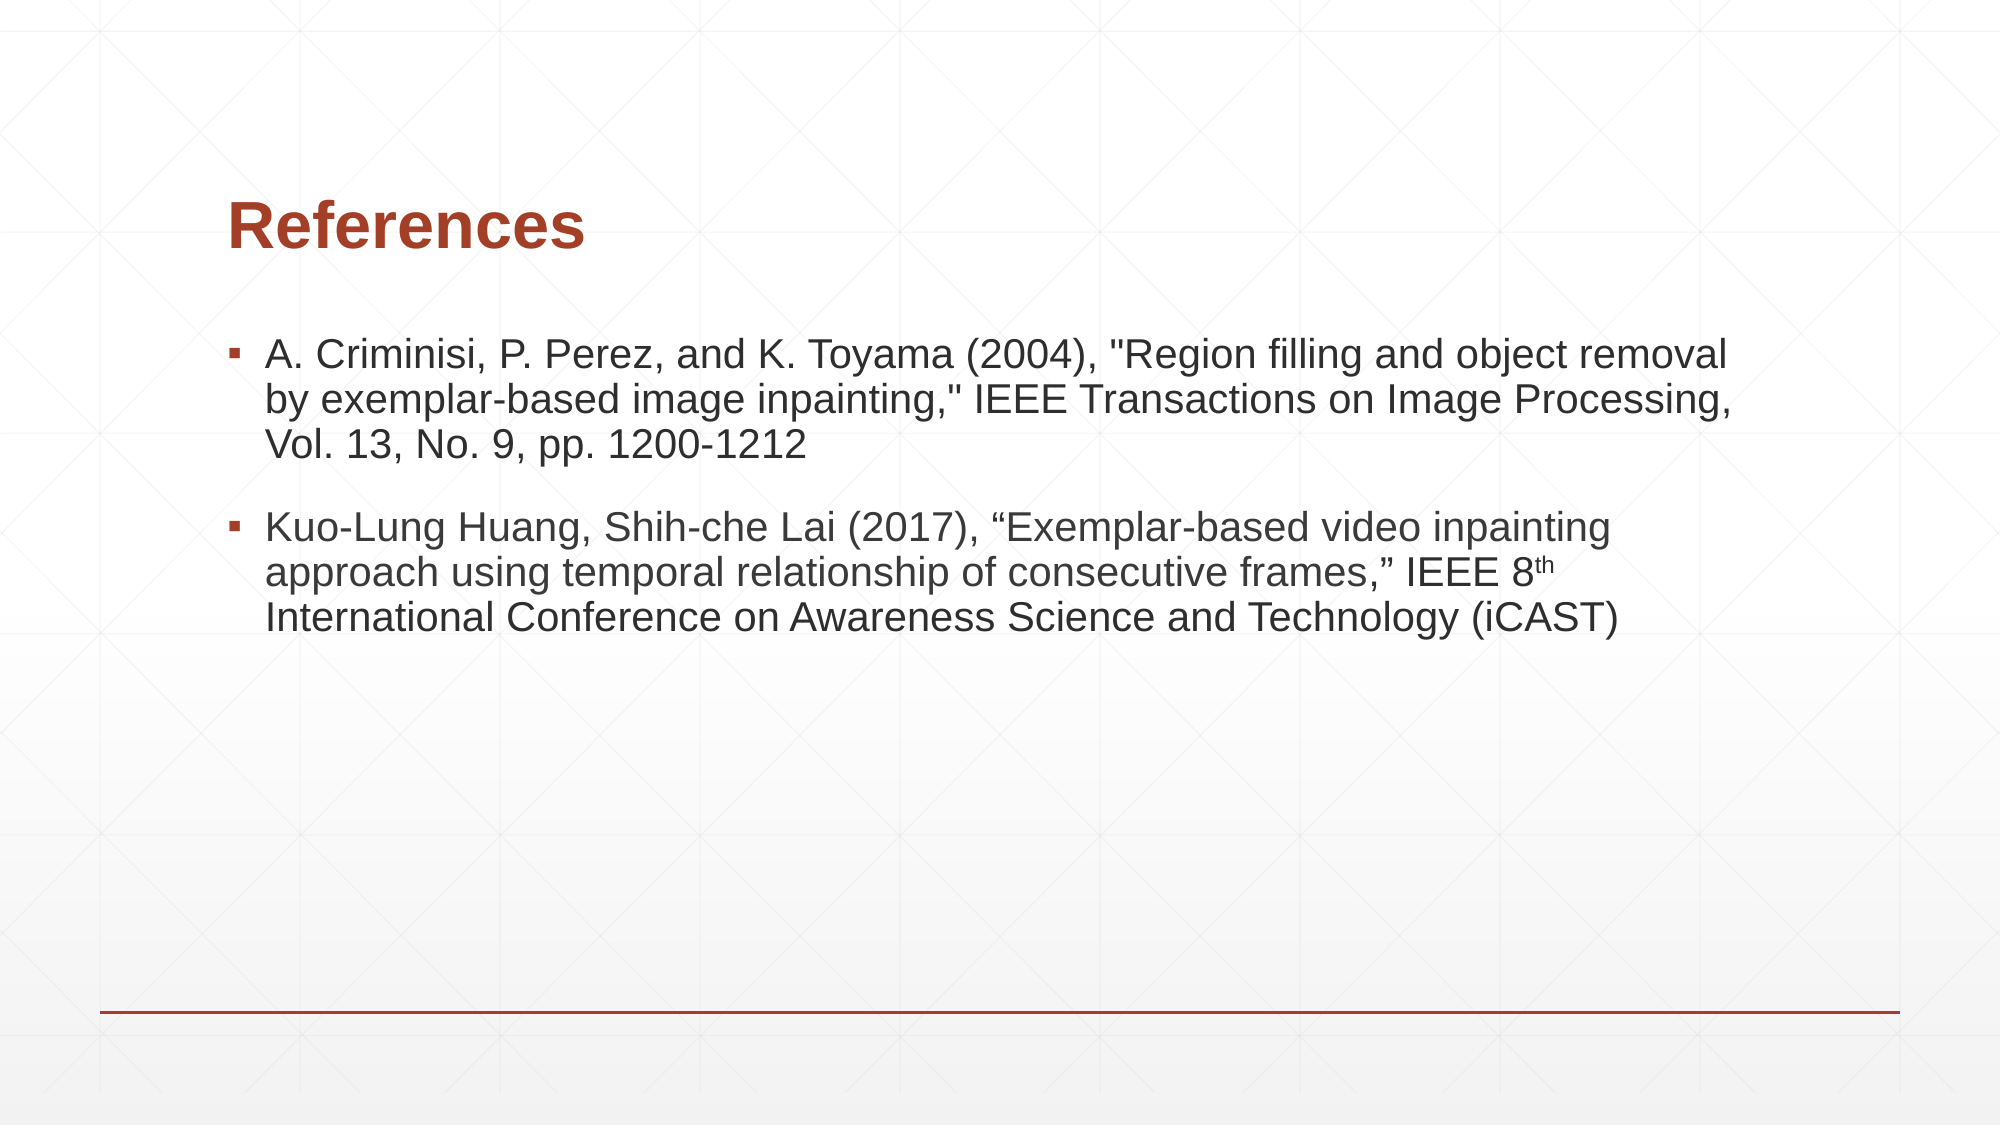

# References
A. Criminisi, P. Perez, and K. Toyama (2004), "Region filling and object removal by exemplar-based image inpainting," IEEE Transactions on Image Processing, Vol. 13, No. 9, pp. 1200-1212
Kuo-Lung Huang, Shih-che Lai (2017), “Exemplar-based video inpainting approach using temporal relationship of consecutive frames,” IEEE 8th International Conference on Awareness Science and Technology (iCAST)